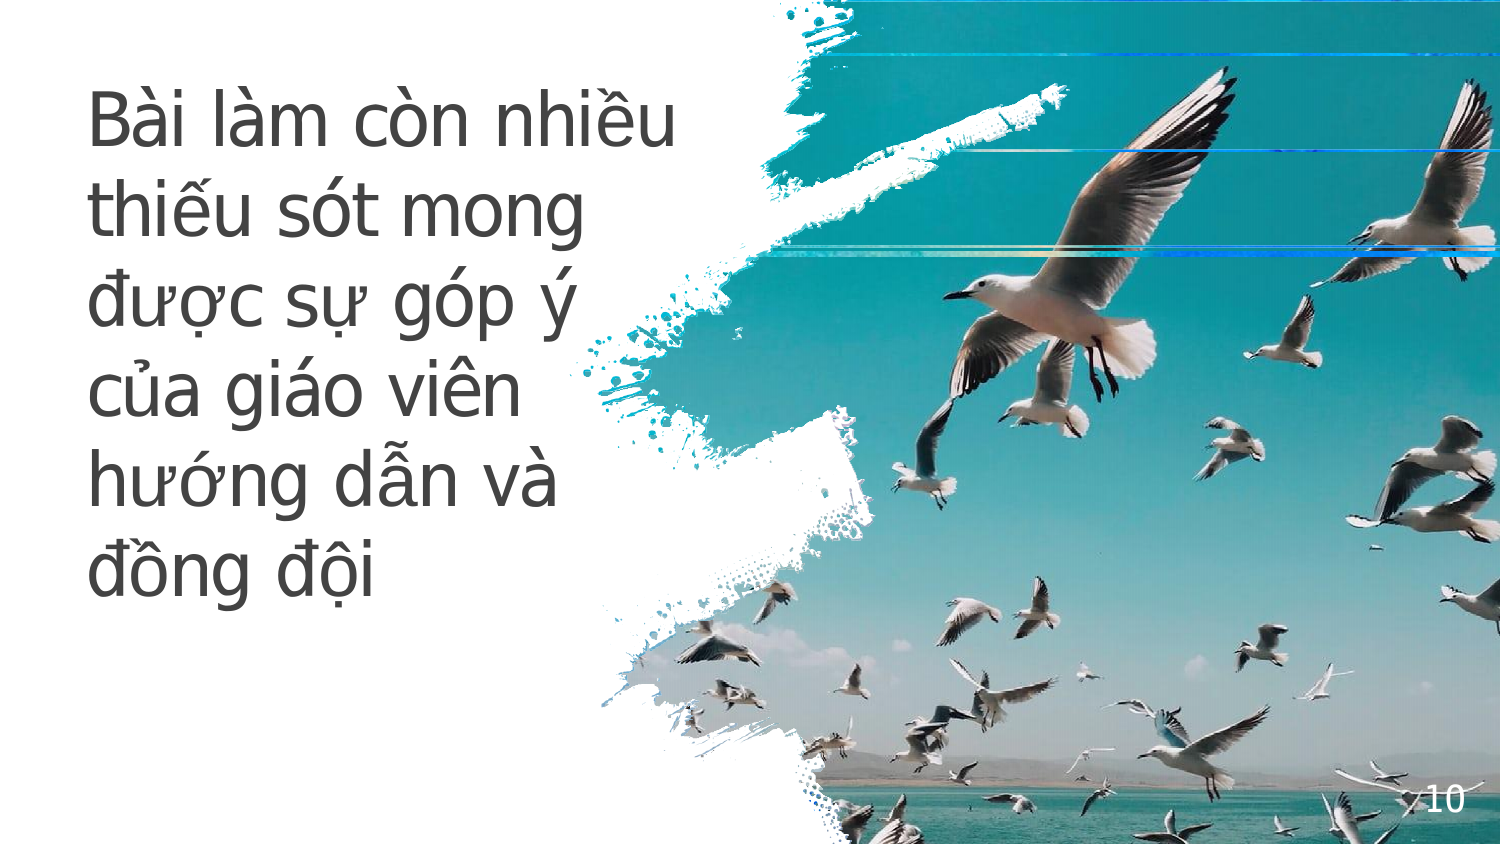

# Bài làm còn nhiều thiếu sót mong được sự góp ý của giáo viên hướng dẫn và đồng đội
10